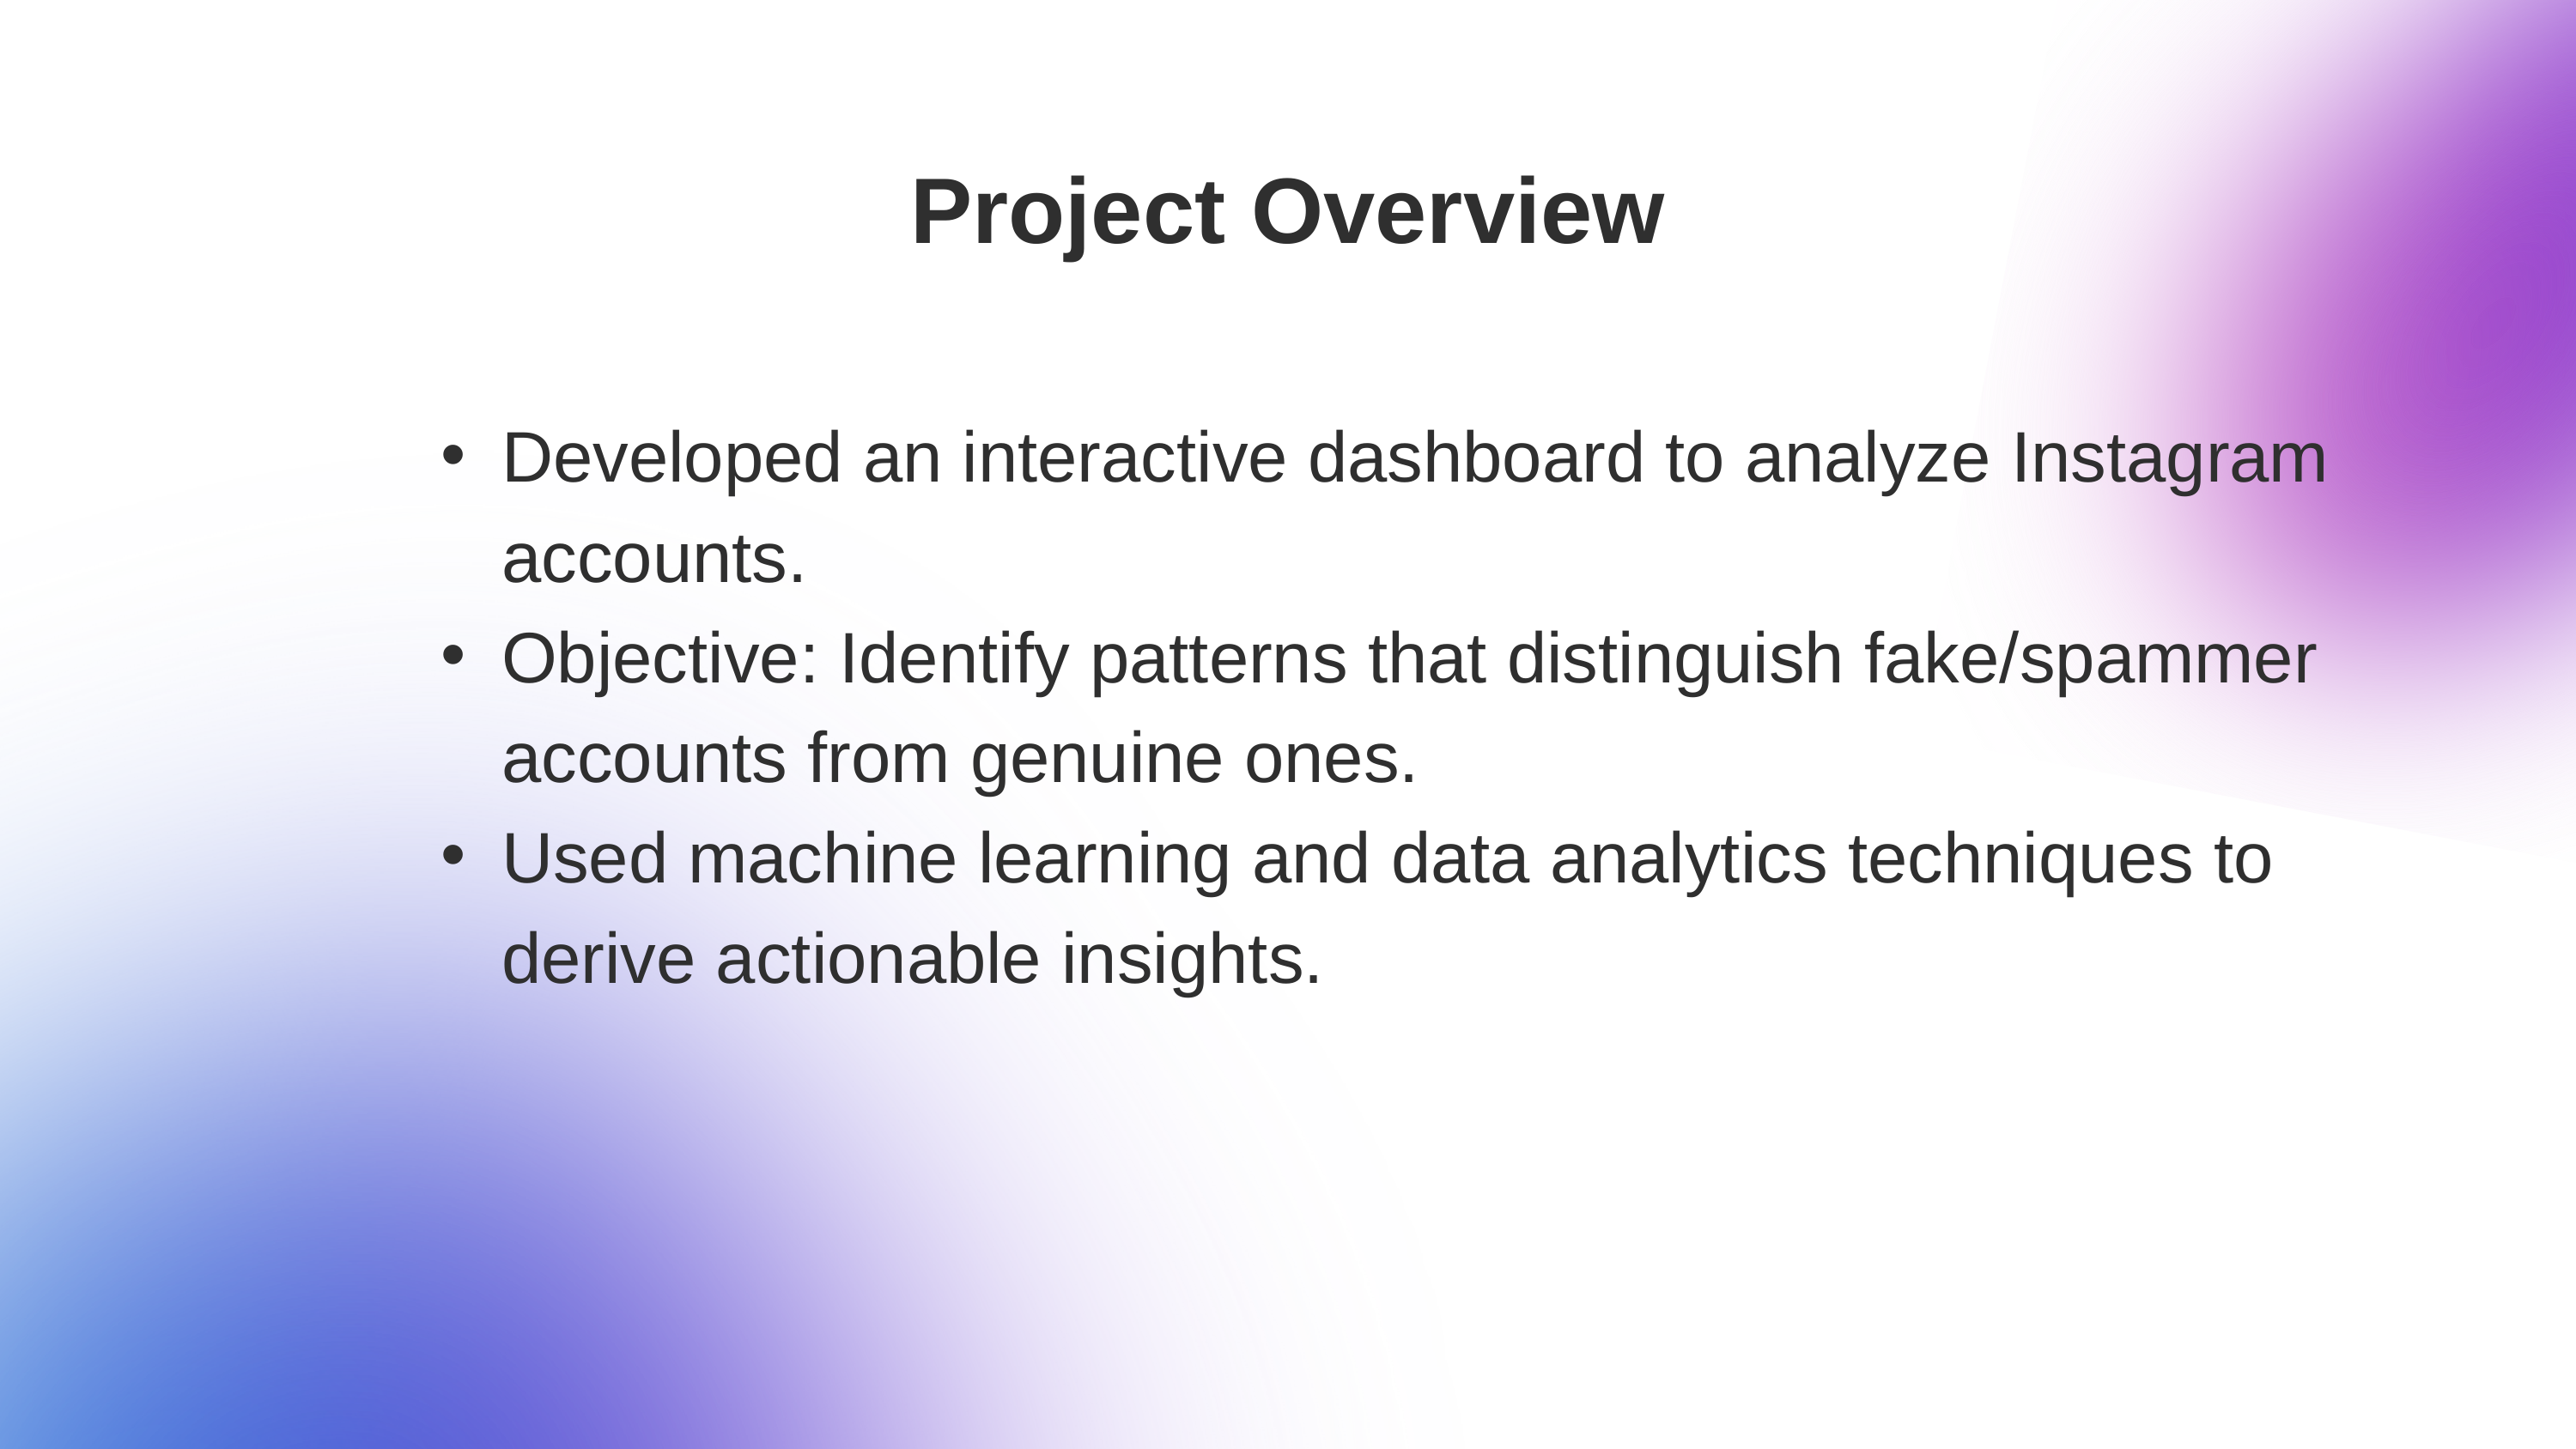

Project Overview
Developed an interactive dashboard to analyze Instagram accounts.
Objective: Identify patterns that distinguish fake/spammer accounts from genuine ones.
Used machine learning and data analytics techniques to derive actionable insights.